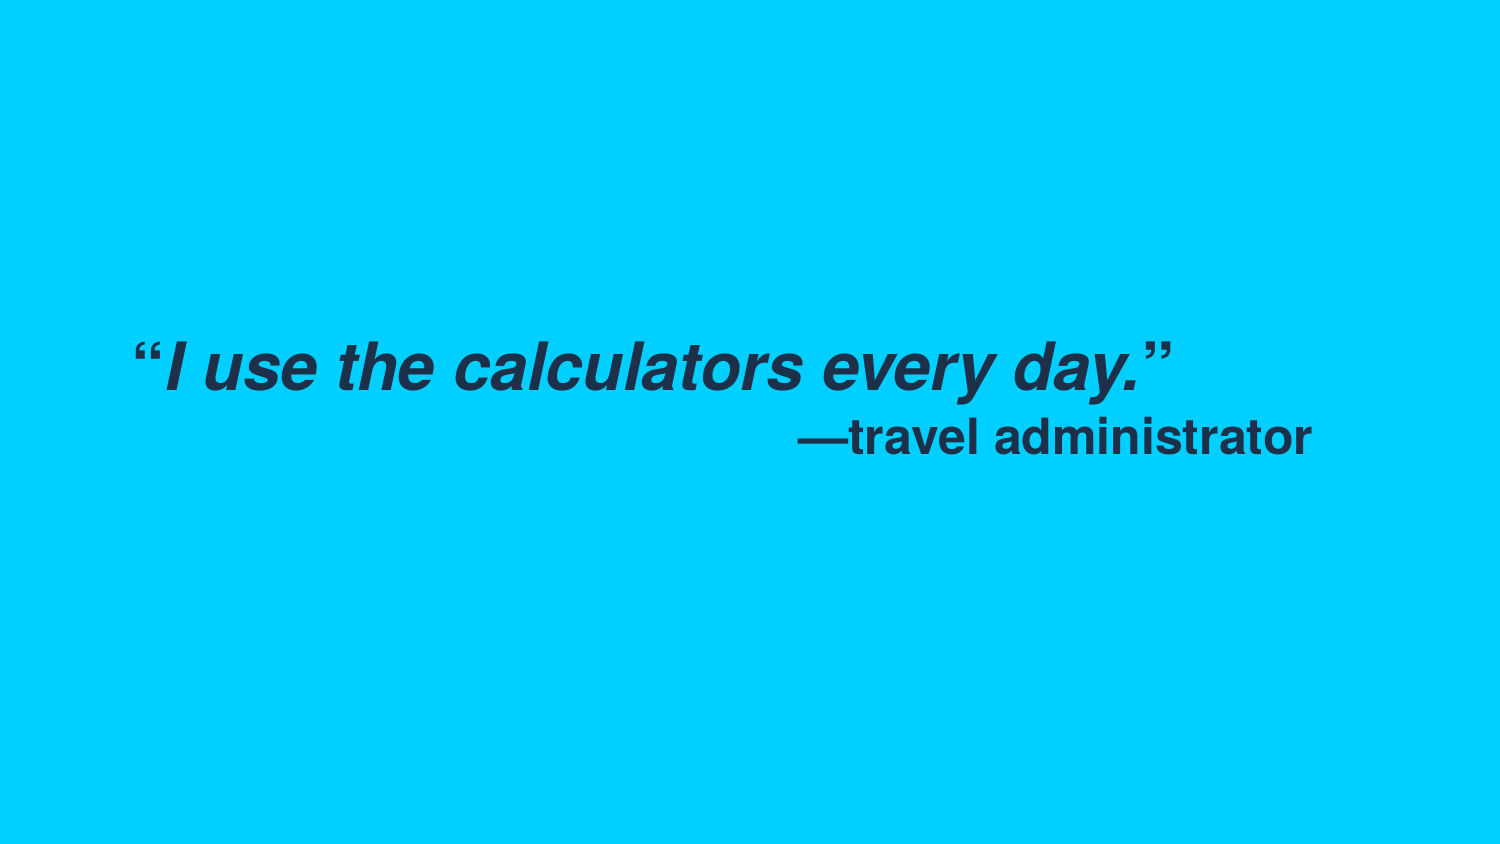

# “I use the calculators every day.”
—travel administrator